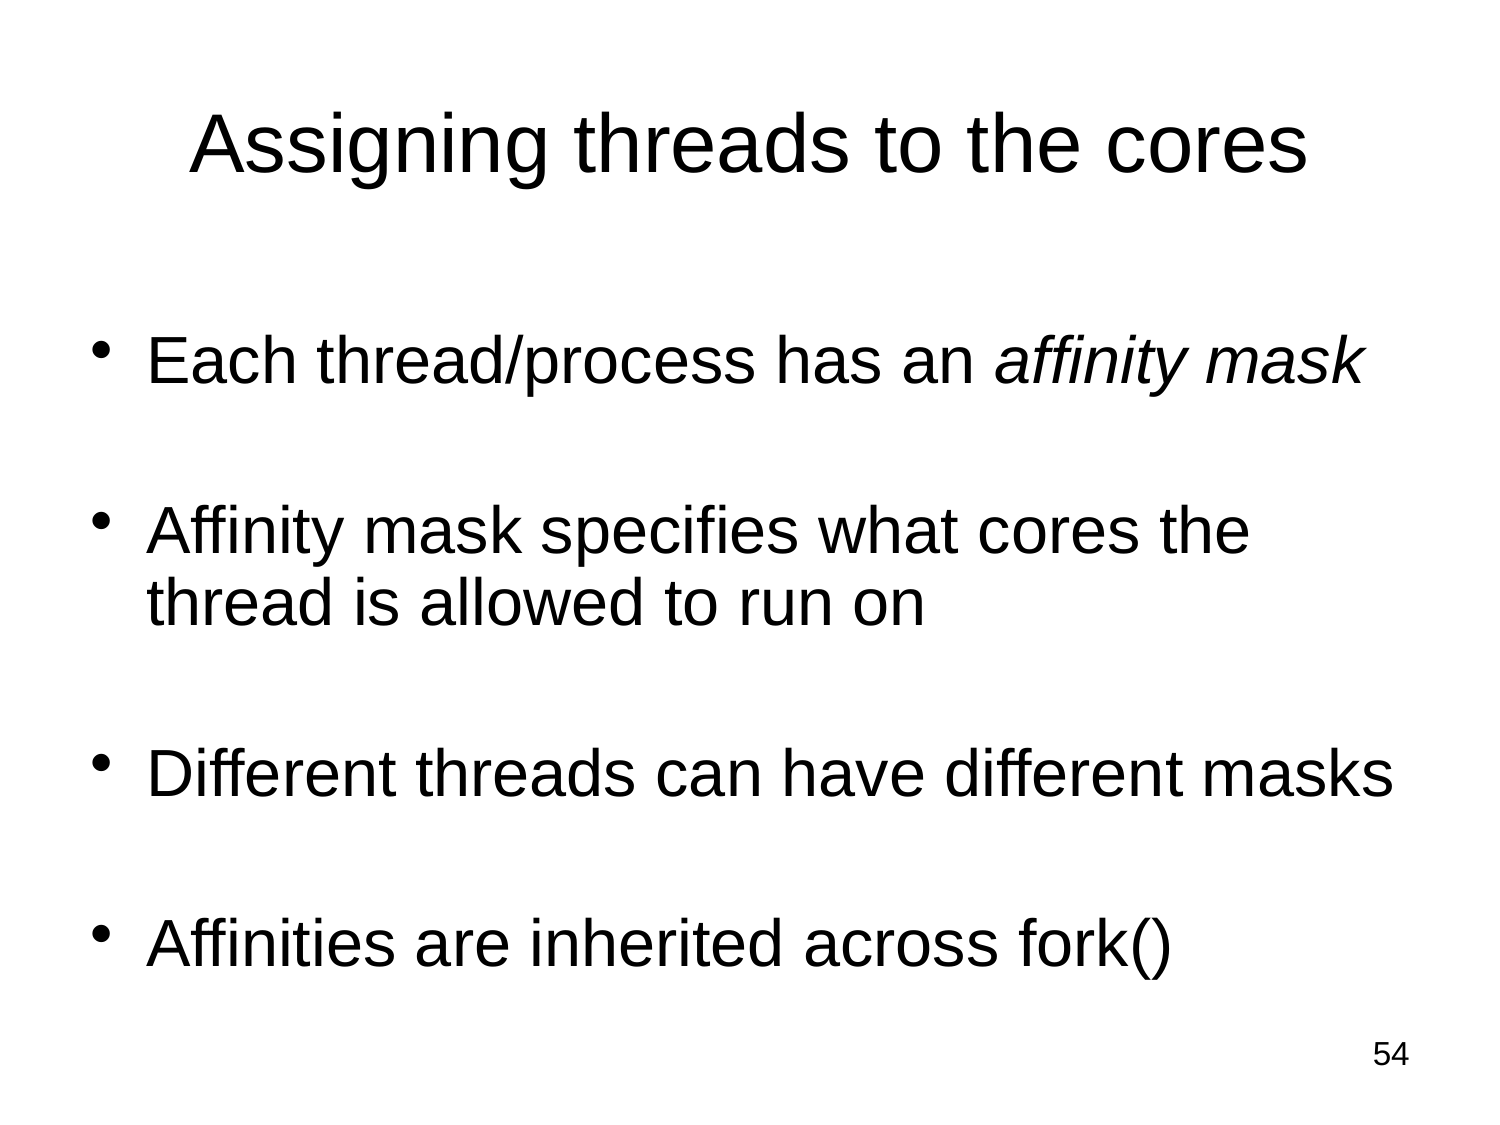

# Assigning threads to the cores

Each thread/process has an affinity mask

Affinity mask specifies what cores the thread is allowed to run on

Different threads can have different masks

Affinities are inherited across fork()

54